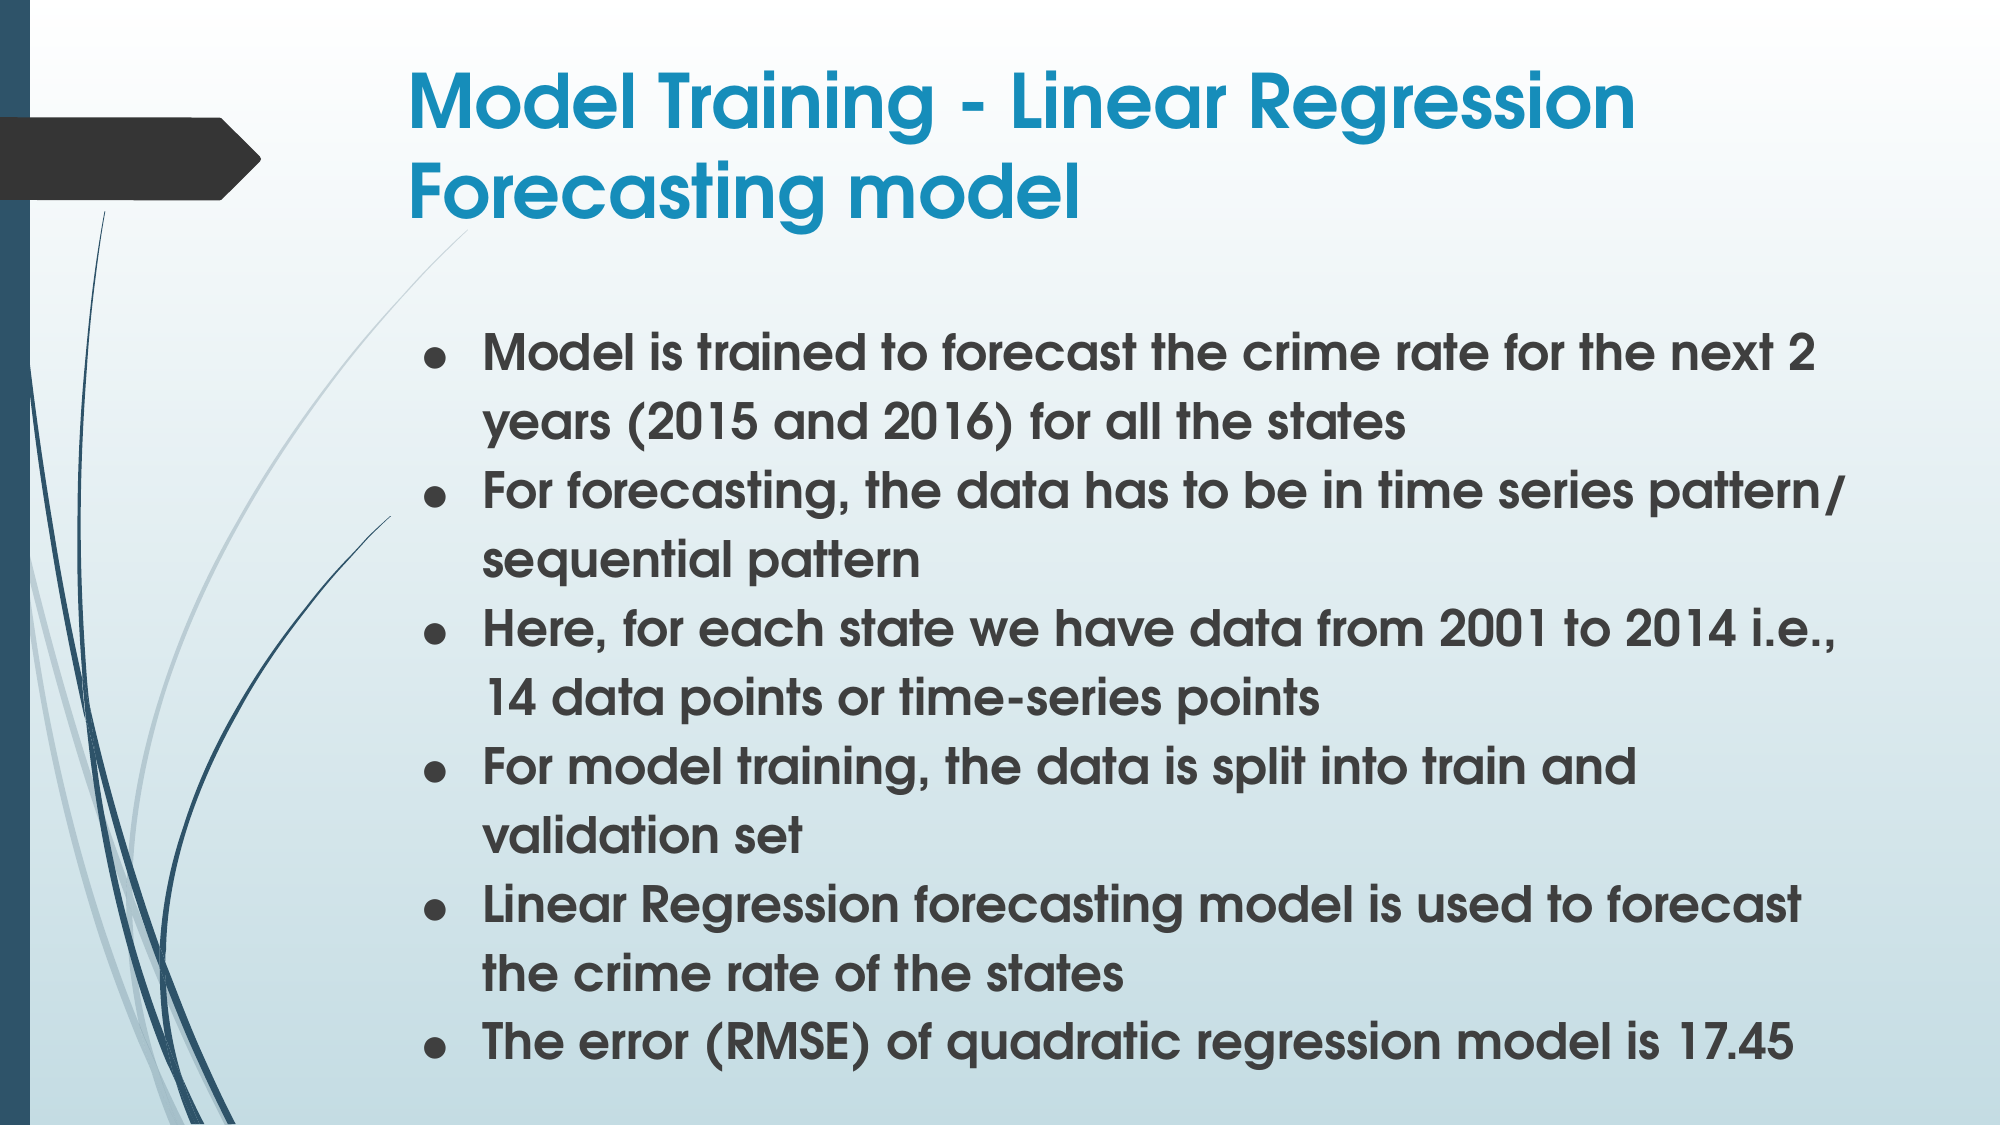

# Model Training - Linear Regression Forecasting model
Model is trained to forecast the crime rate for the next 2 years (2015 and 2016) for all the states
For forecasting, the data has to be in time series pattern/ sequential pattern
Here, for each state we have data from 2001 to 2014 i.e., 14 data points or time-series points
For model training, the data is split into train and validation set
Linear Regression forecasting model is used to forecast the crime rate of the states
The error (RMSE) of quadratic regression model is 17.45